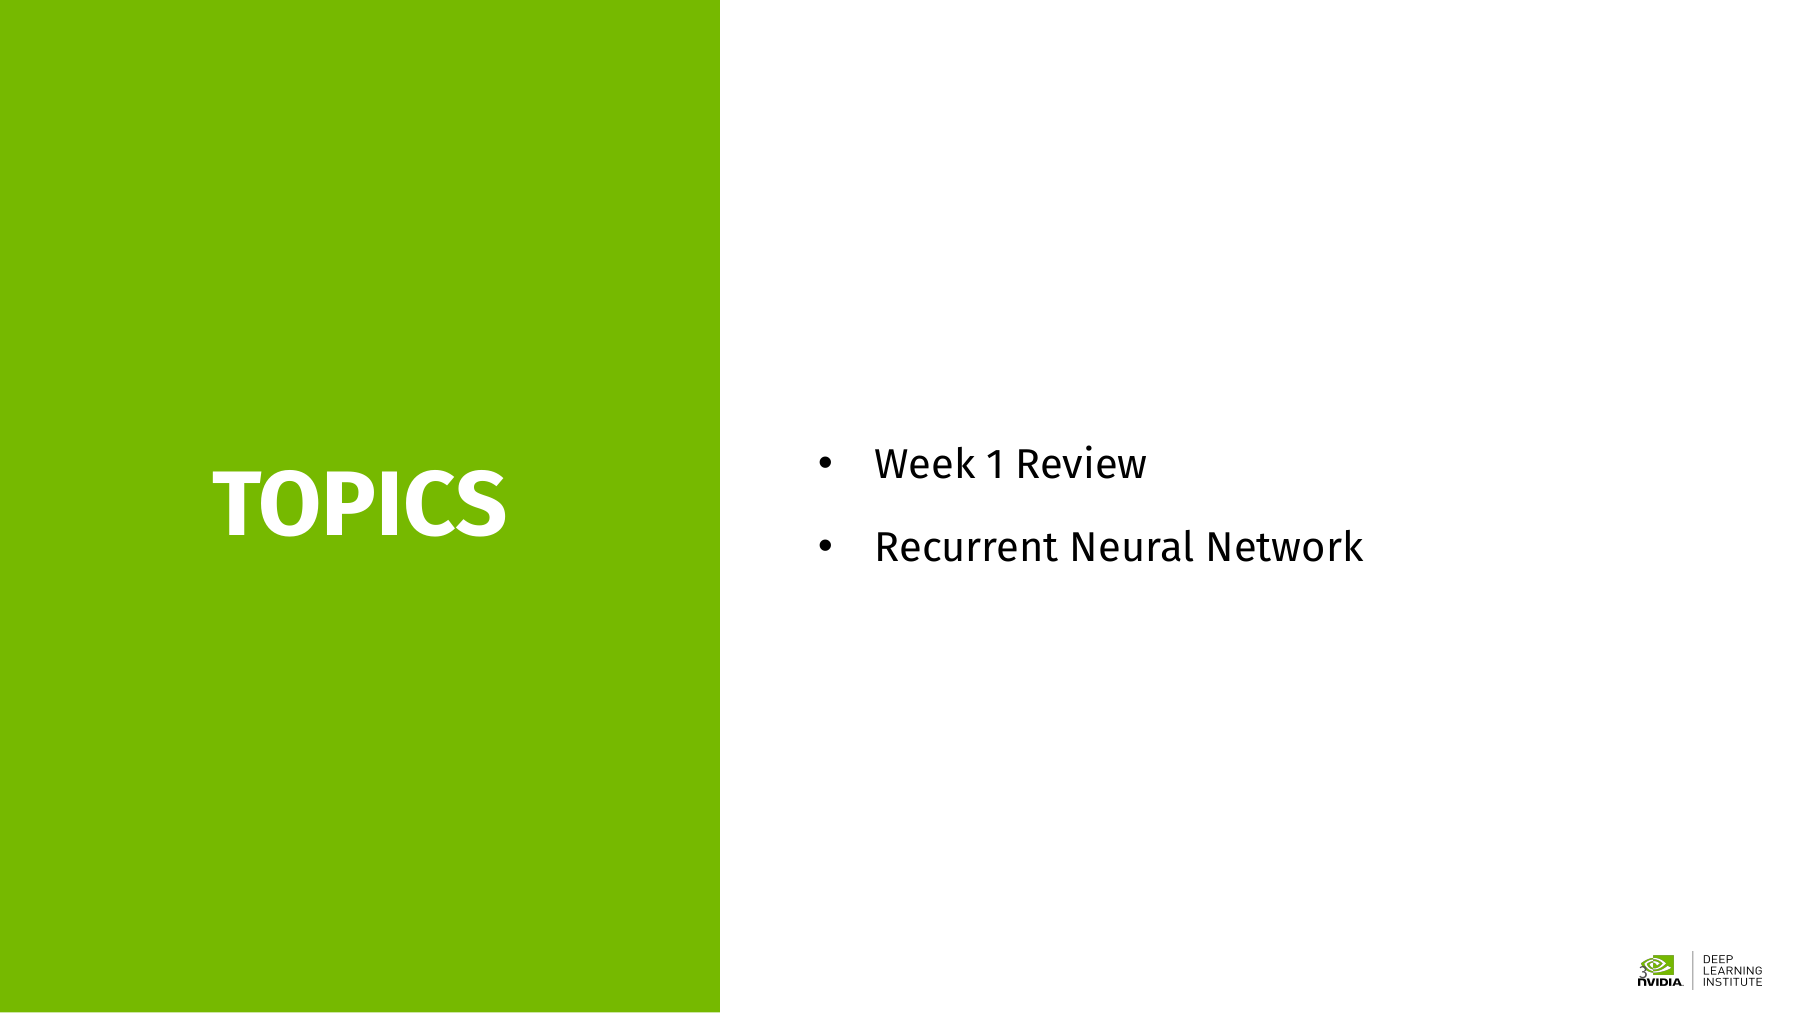

Week 1 Review
Recurrent Neural Network
TOPICS